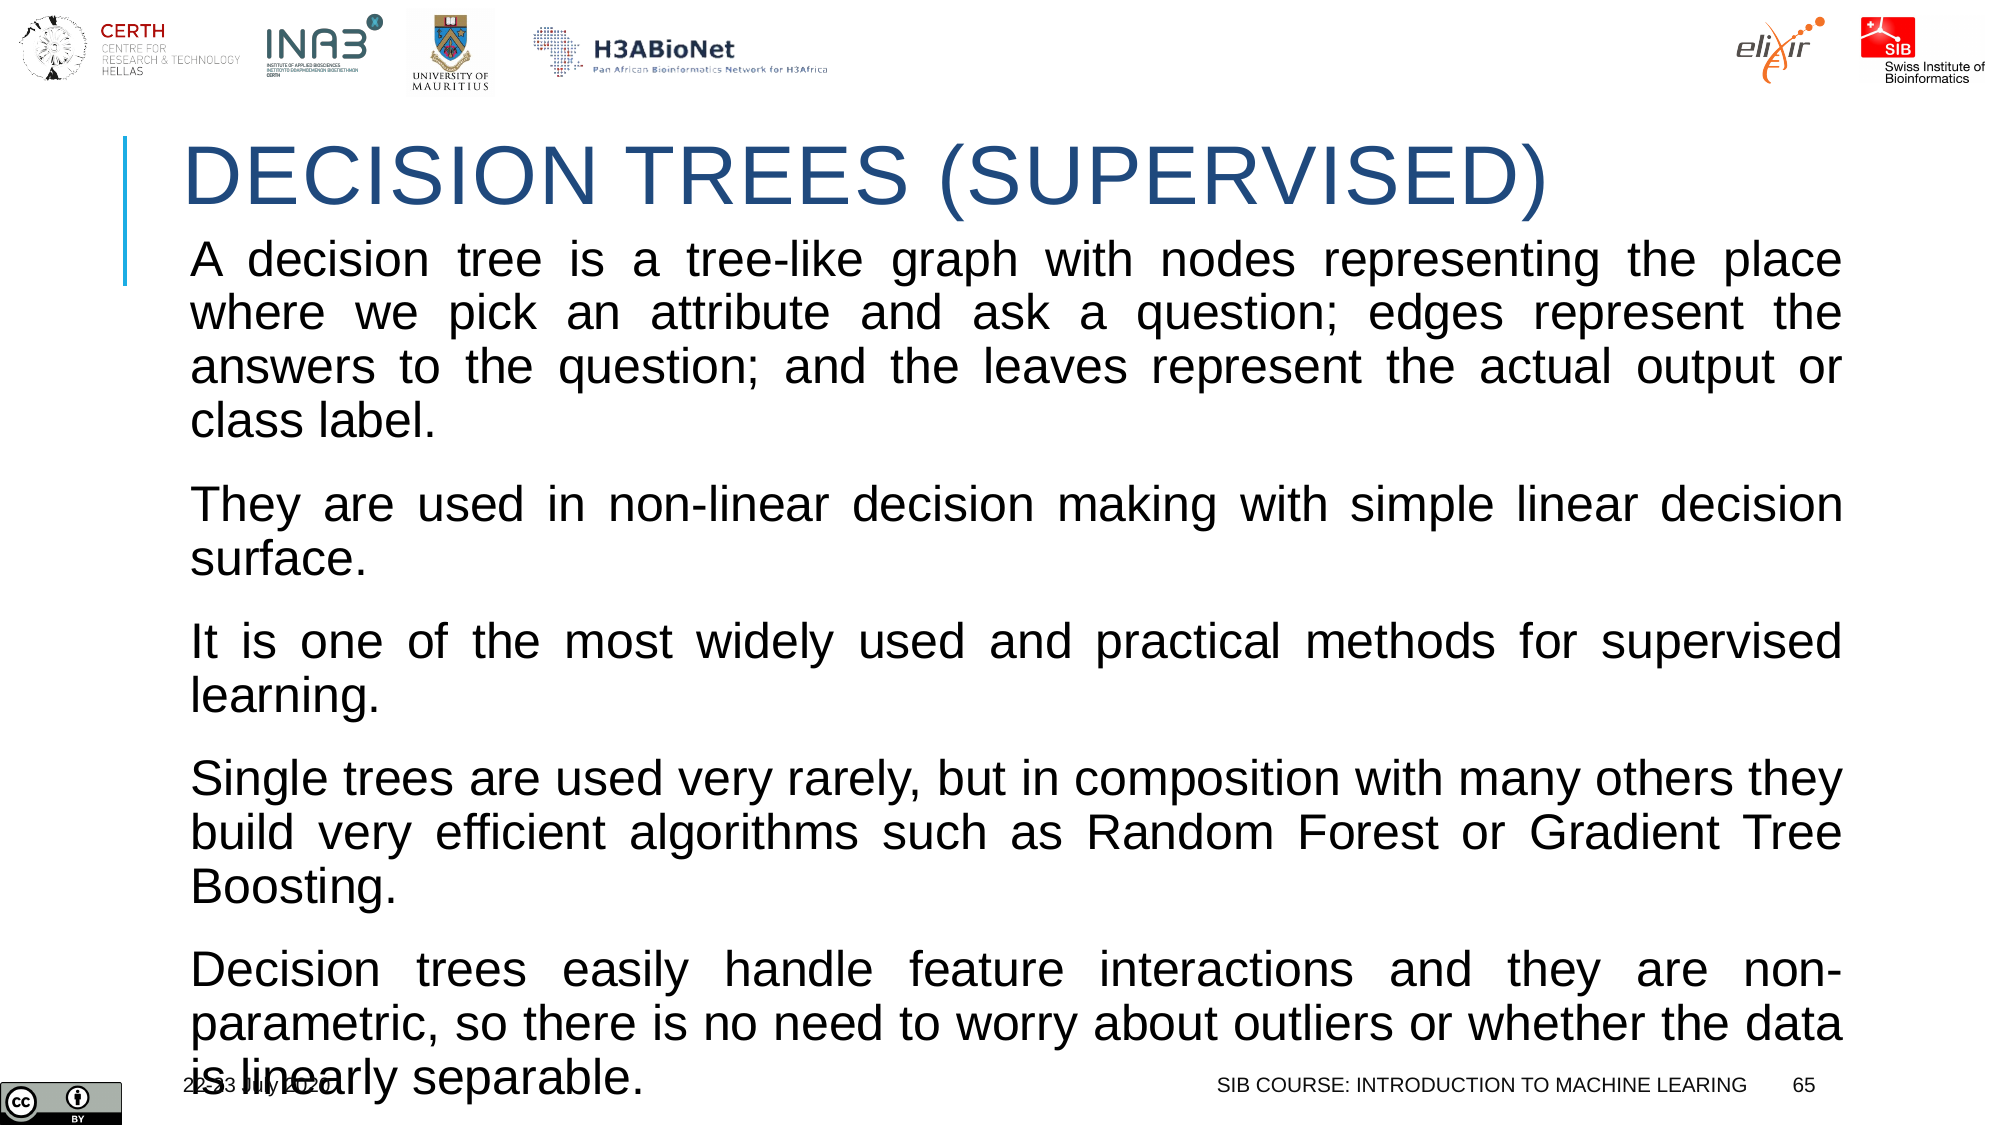

# Decision Trees (Supervised)
A decision tree is a tree-like graph with nodes representing the place where we pick an attribute and ask a question; edges represent the answers to the question; and the leaves represent the actual output or class label.
They are used in non-linear decision making with simple linear decision surface.
It is one of the most widely used and practical methods for supervised learning.
Single trees are used very rarely, but in composition with many others they build very efficient algorithms such as Random Forest or Gradient Tree Boosting.
Decision trees easily handle feature interactions and they are non-parametric, so there is no need to worry about outliers or whether the data is linearly separable.
They are used for both classification and regression tasks.
22-23 July 2020
SIB Course: Introduction to Machine Learing
65